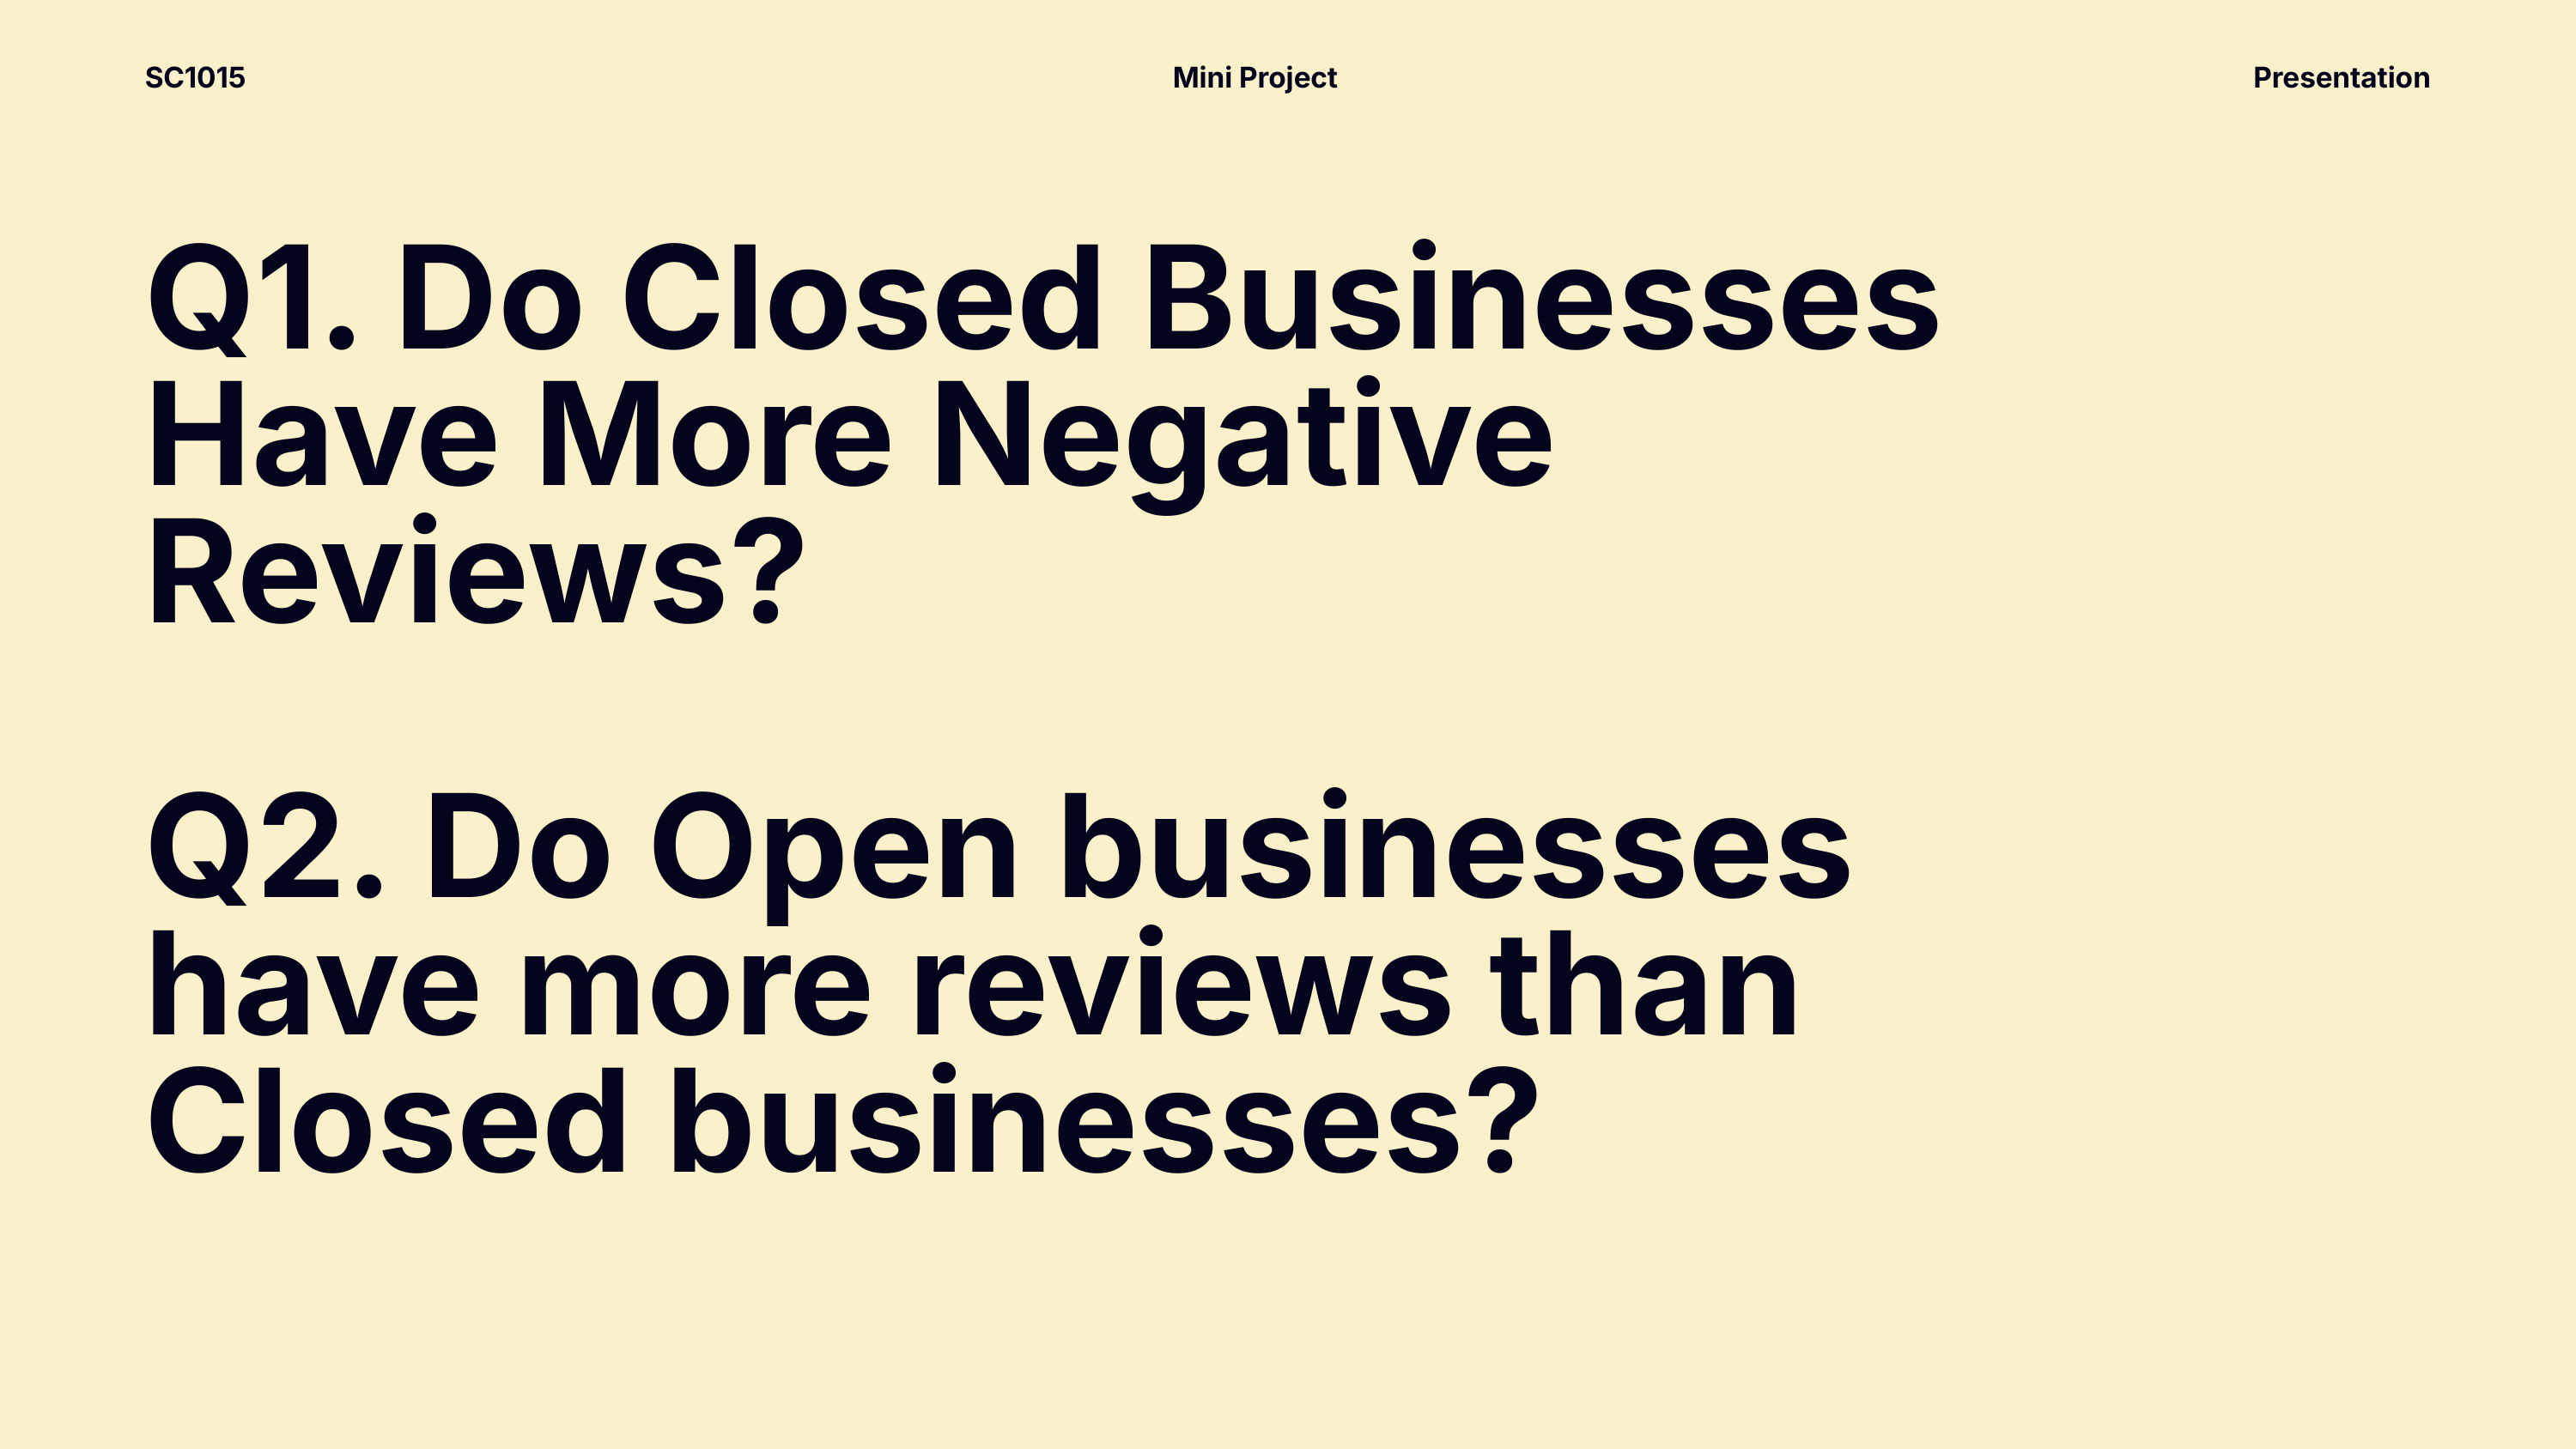

SC1015
Mini Project
Presentation
Q1. Do Closed Businesses Have More Negative Reviews?

Q2. Do Open businesses have more reviews than Closed businesses?